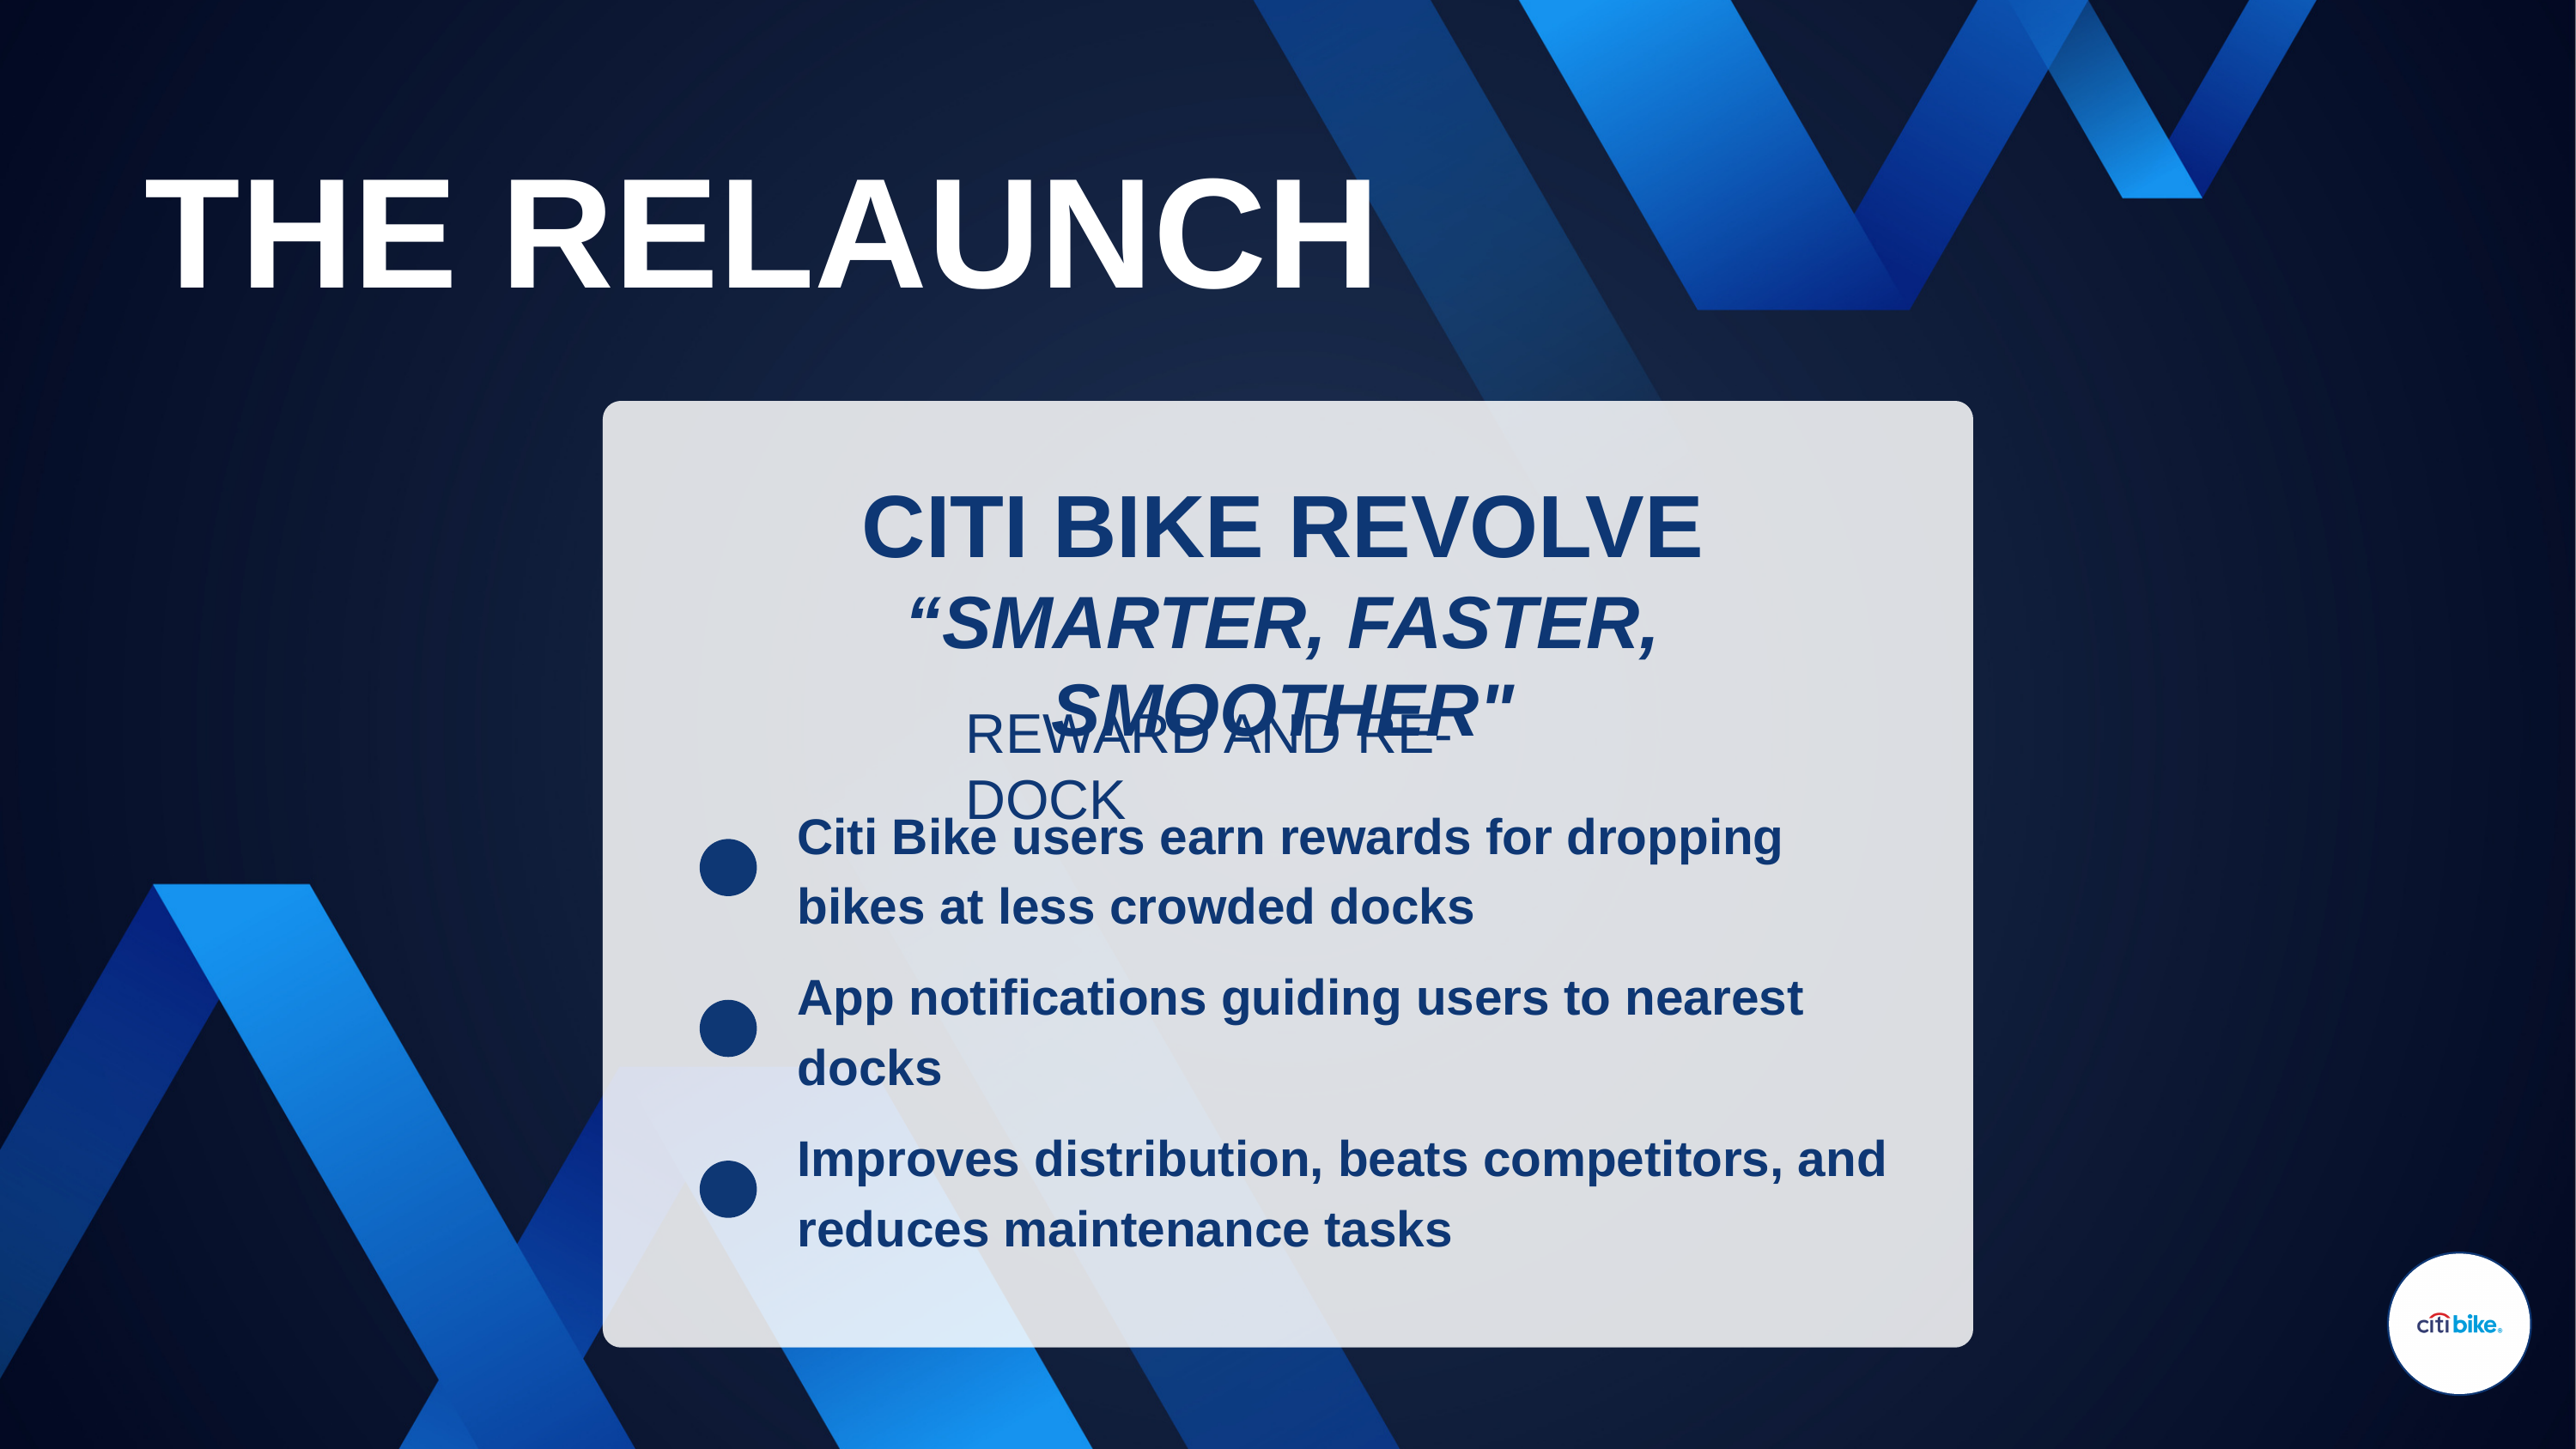

THE RELAUNCH

CITI BIKE REVOLVE
“SMARTER, FASTER, SMOOTHER"
REWARD AND RE-DOCK
Citi Bike users earn rewards for dropping bikes at less crowded docks

App notifications guiding users to nearest docks

Improves distribution, beats competitors, and reduces maintenance tasks